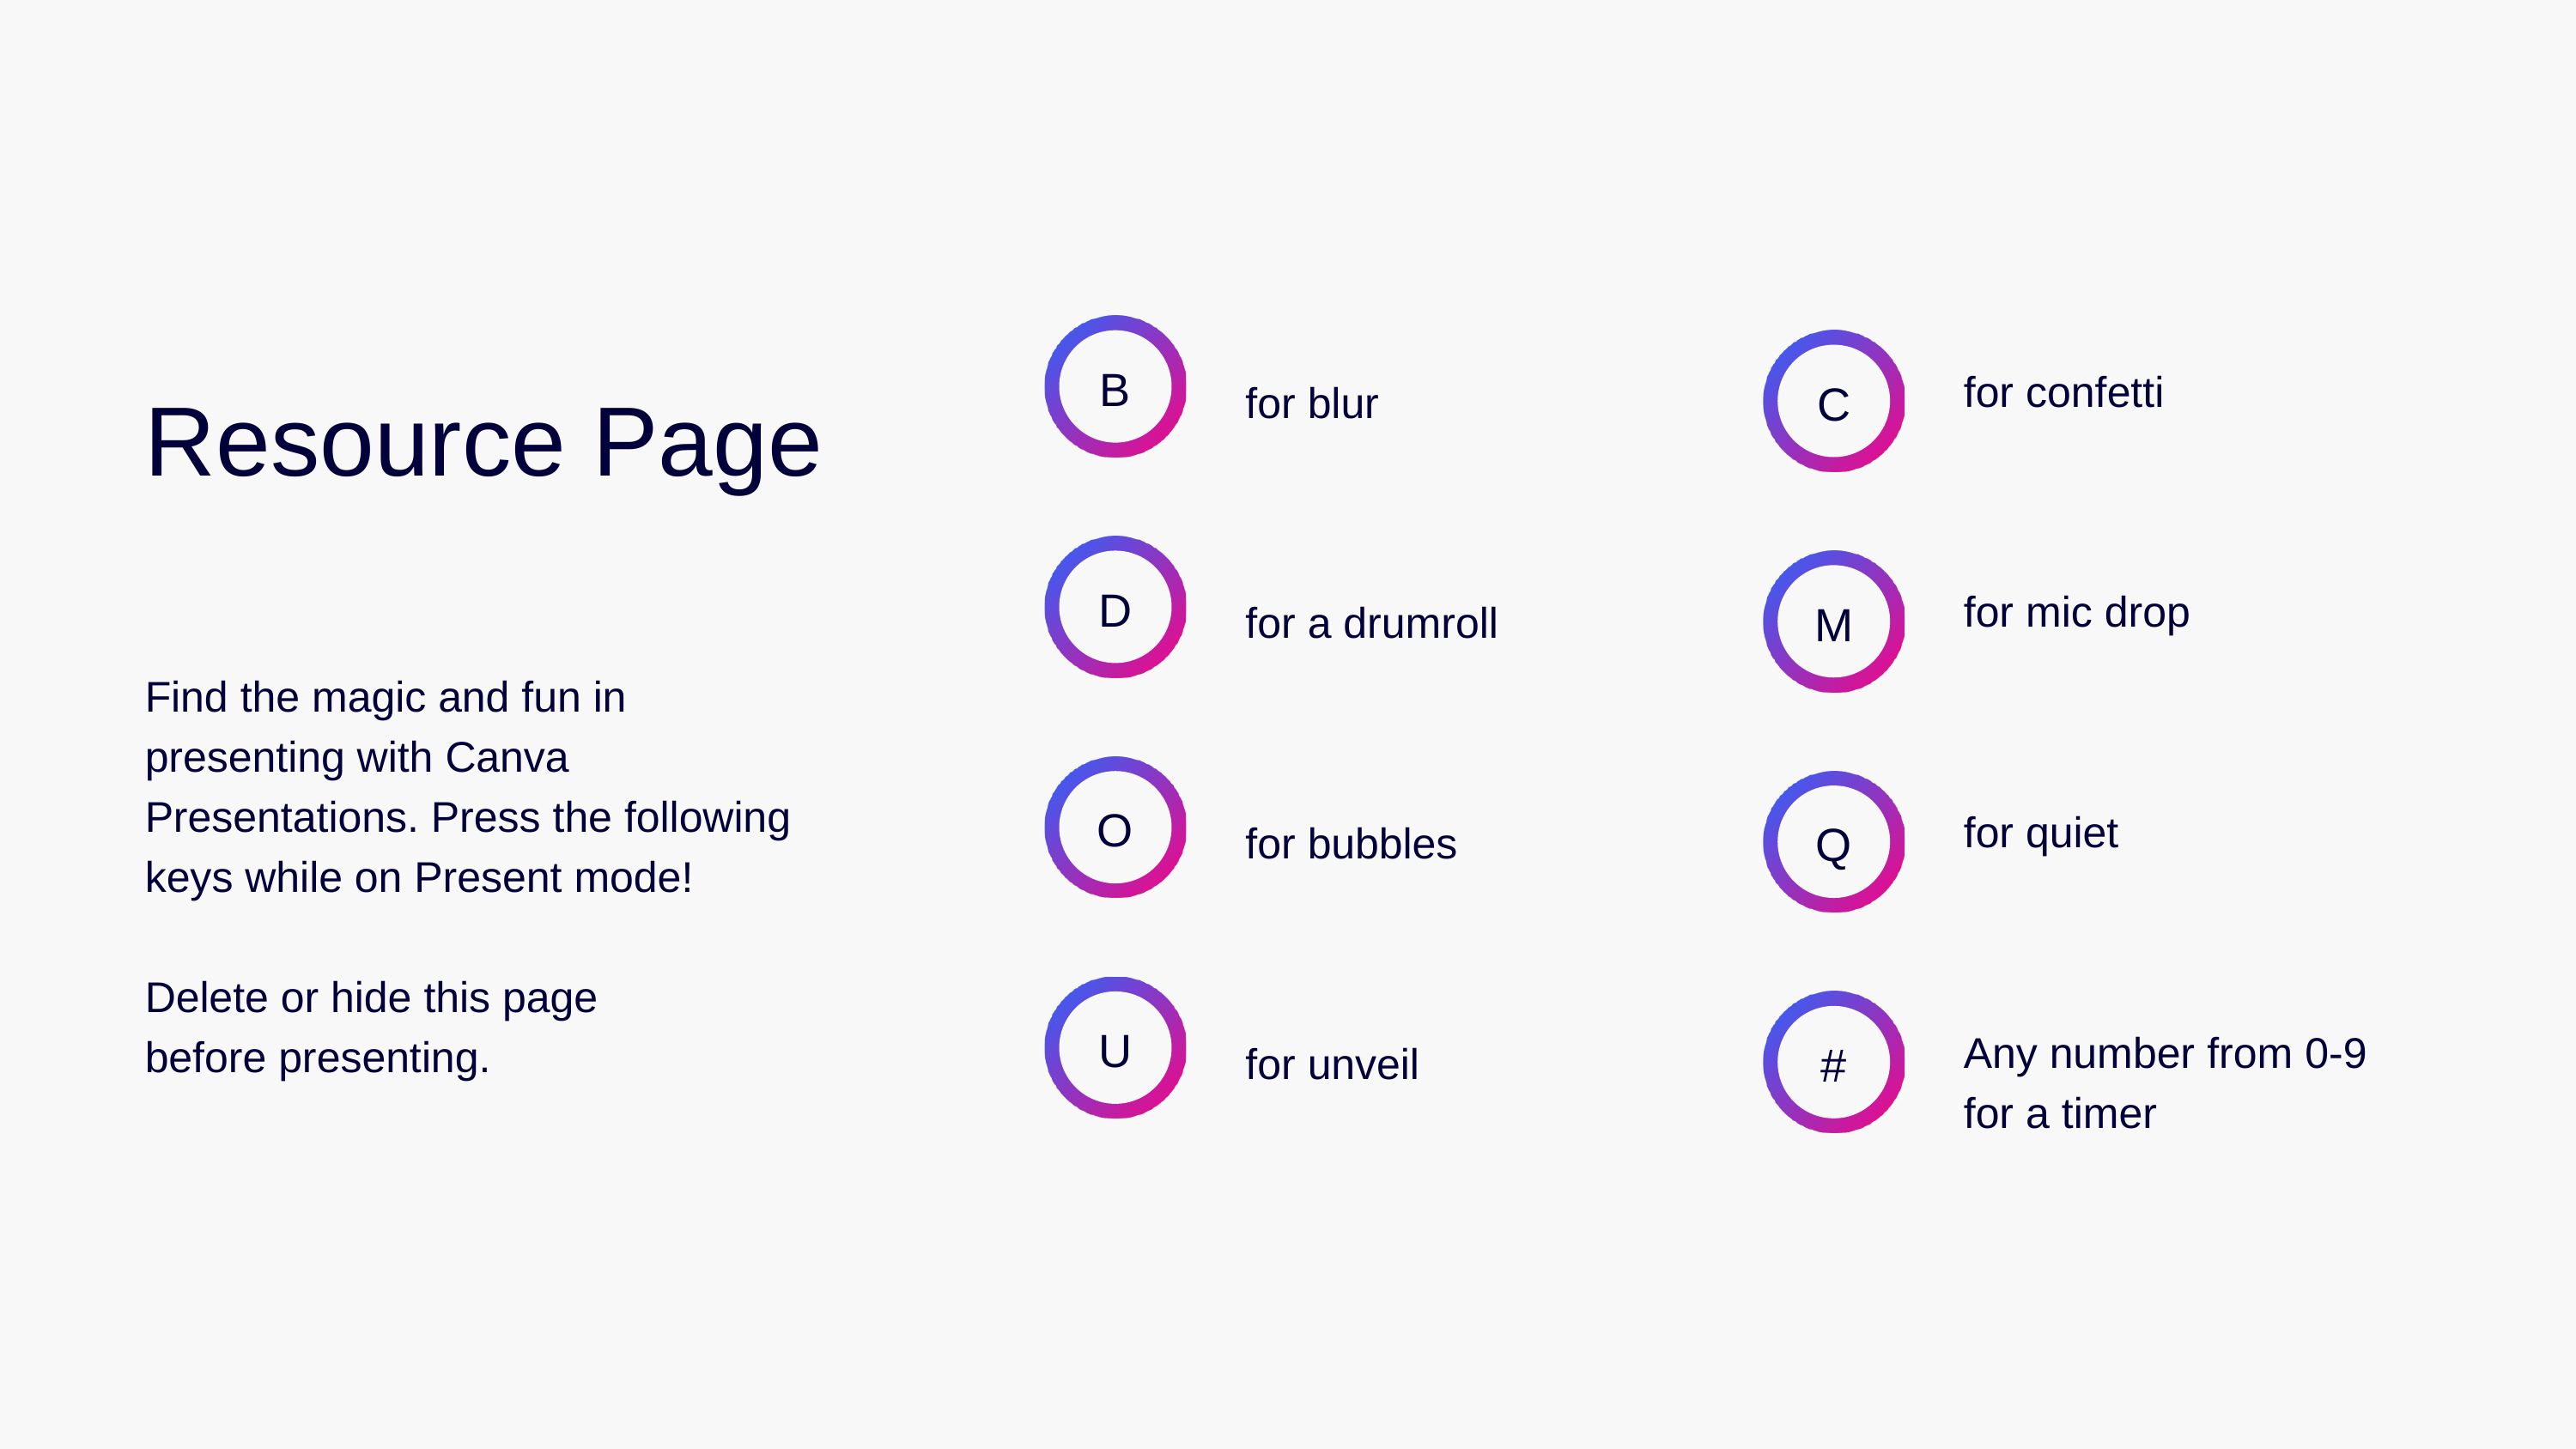

B

C
for confetti
for blur
Resource Page
Find the magic and fun in presenting with Canva Presentations. Press the following keys while on Present mode!

Delete or hide this page
before presenting.

D

M
for mic drop
for a drumroll

O

Q
for quiet
for bubbles

U

#
Any number from 0-9
for a timer
for unveil